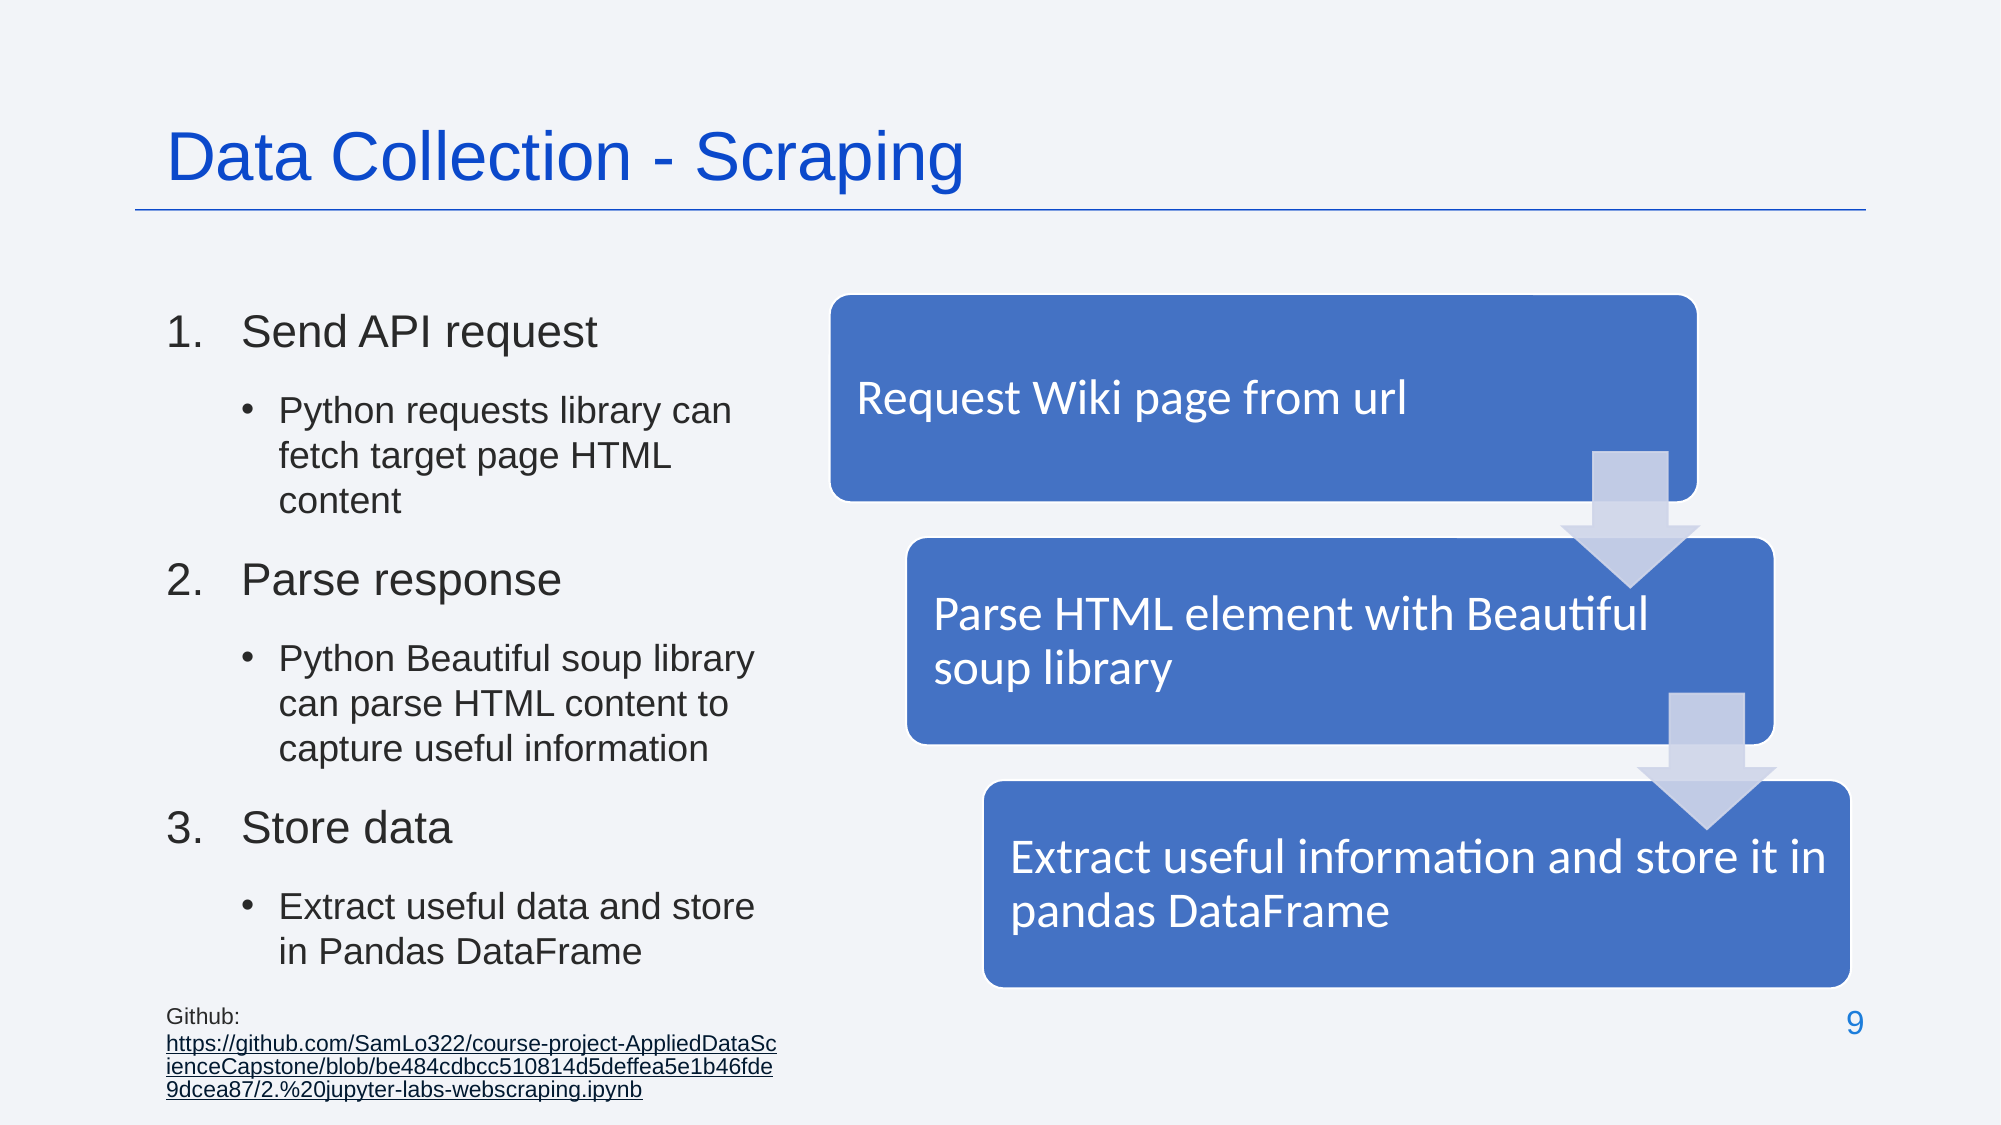

Data Collection - Scraping
Send API request
Python requests library can fetch target page HTML content
Parse response
Python Beautiful soup library can parse HTML content to capture useful information
Store data
Extract useful data and store in Pandas DataFrame
Github: https://github.com/SamLo322/course-project-AppliedDataScienceCapstone/blob/be484cdbcc510814d5deffea5e1b46fde9dcea87/2.%20jupyter-labs-webscraping.ipynb
Request Wiki page from url
Parse HTML element with Beautiful soup library
Extract useful information and store it in pandas DataFrame

9